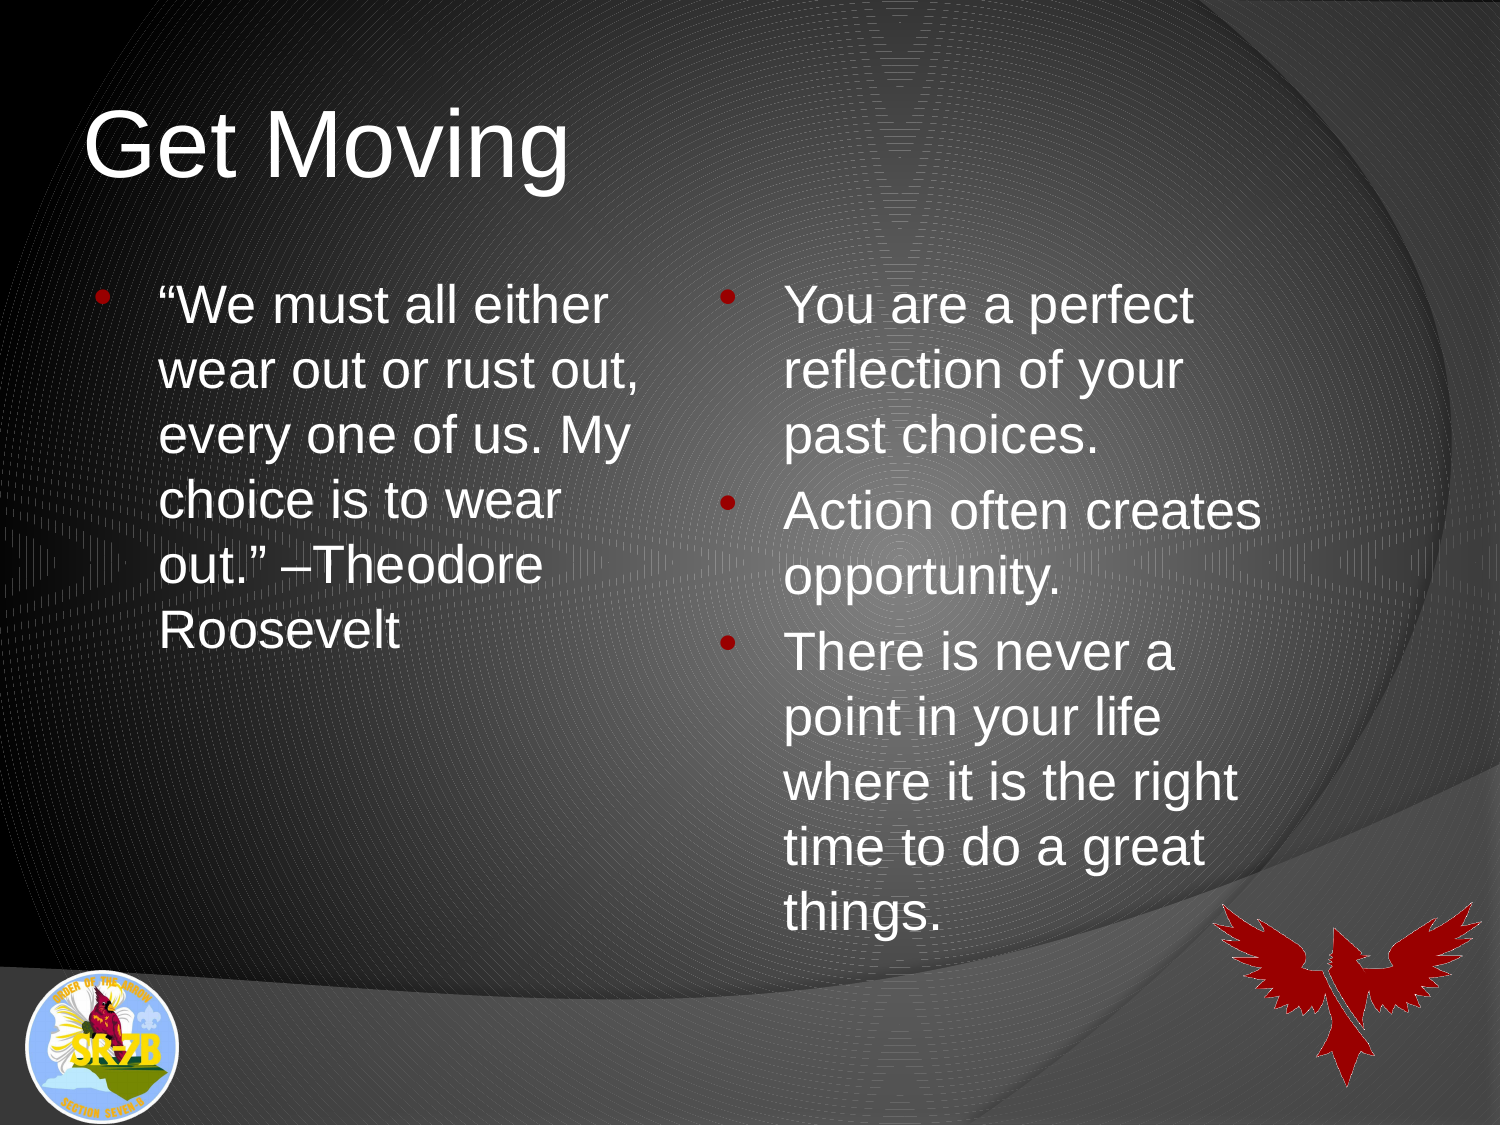

# Get Moving
“We must all either wear out or rust out, every one of us. My choice is to wear out.” –Theodore Roosevelt
You are a perfect reflection of your past choices.
Action often creates opportunity.
There is never a point in your life where it is the right time to do a great things.